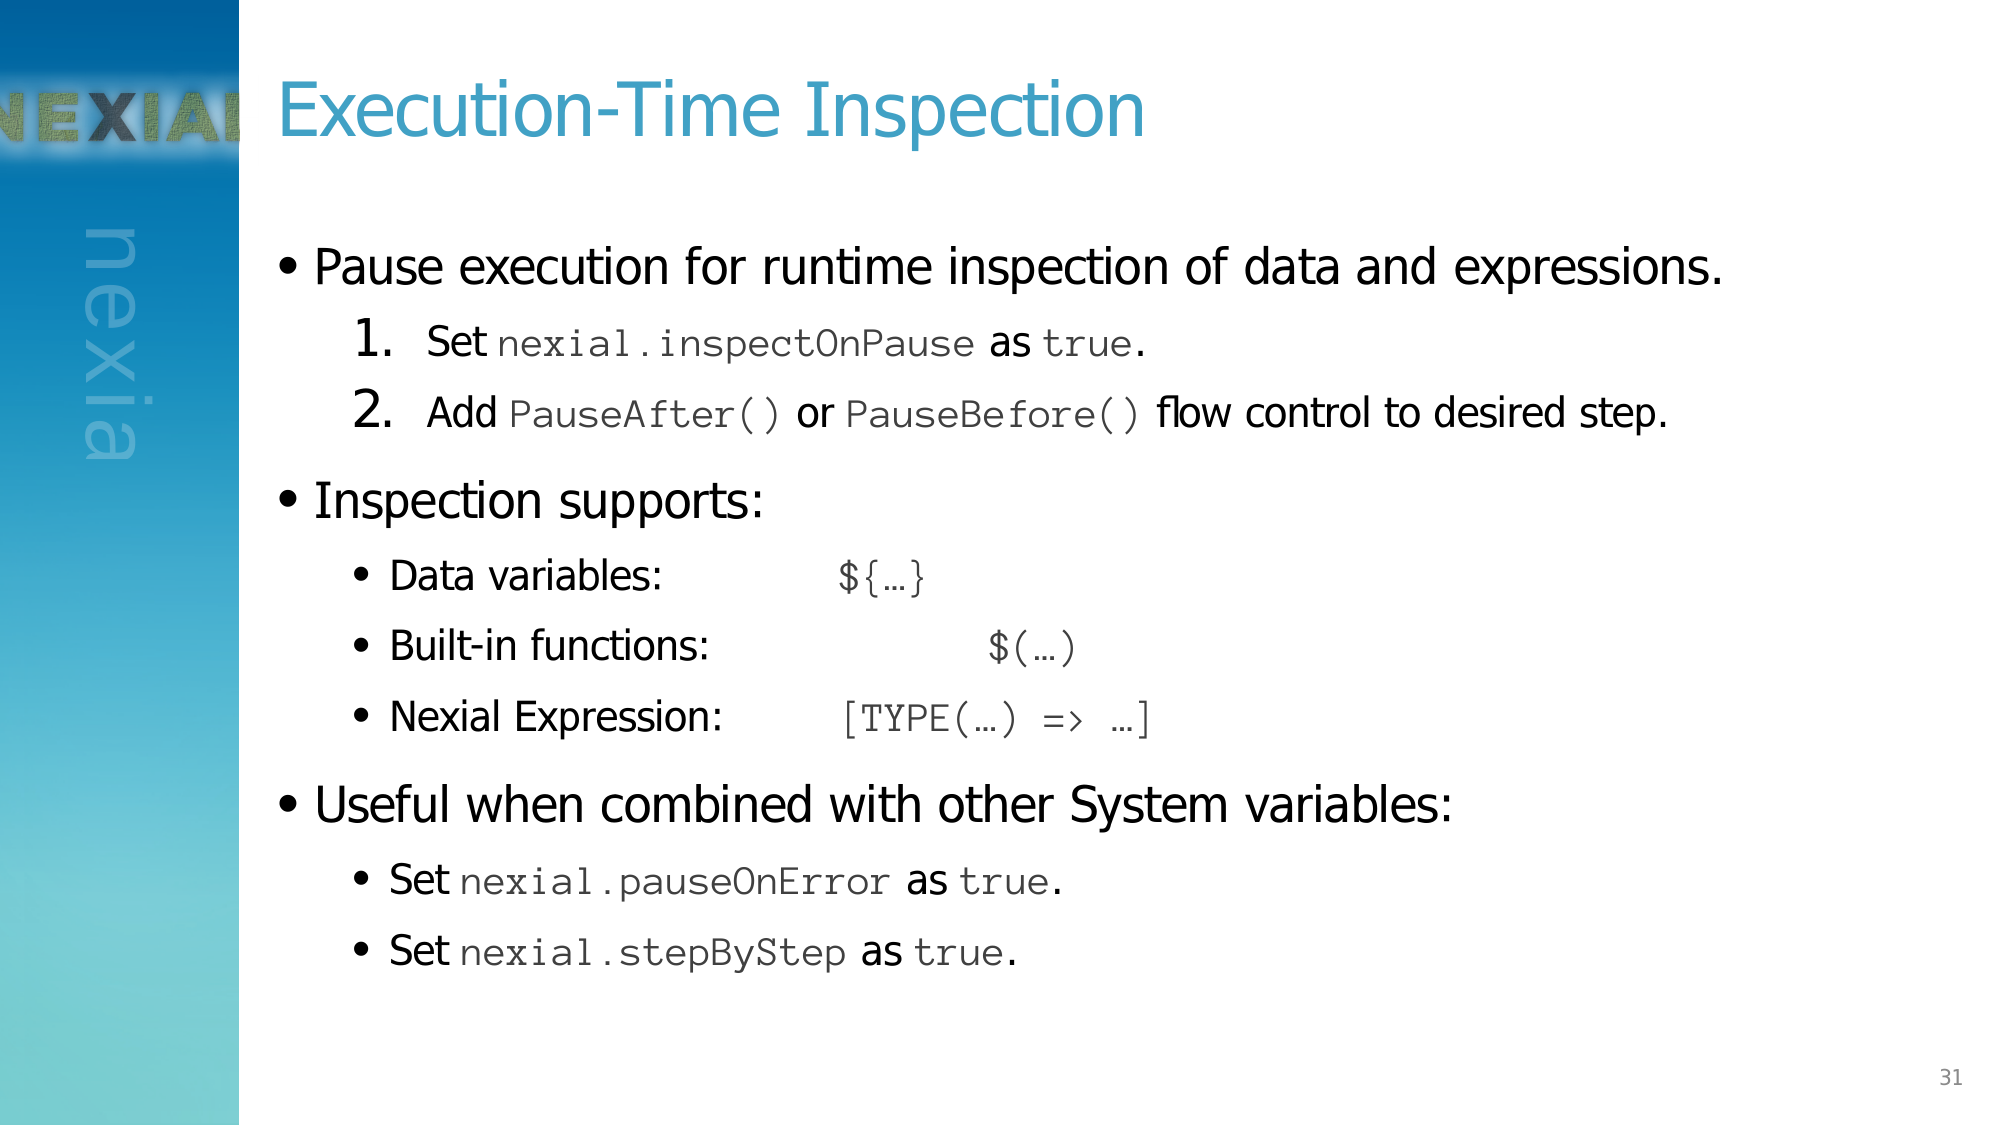

# Execution-Time Inspection
Pause execution for runtime inspection of data and expressions.
Set nexial.inspectOnPause as true.
Add PauseAfter() or PauseBefore() flow control to desired step.
Inspection supports:
Data variables: 	 	${…}
Built-in functions: 		$(…)
Nexial Expression: 	[TYPE(…) => …]
Useful when combined with other System variables:
Set nexial.pauseOnError as true.
Set nexial.stepByStep as true.
31